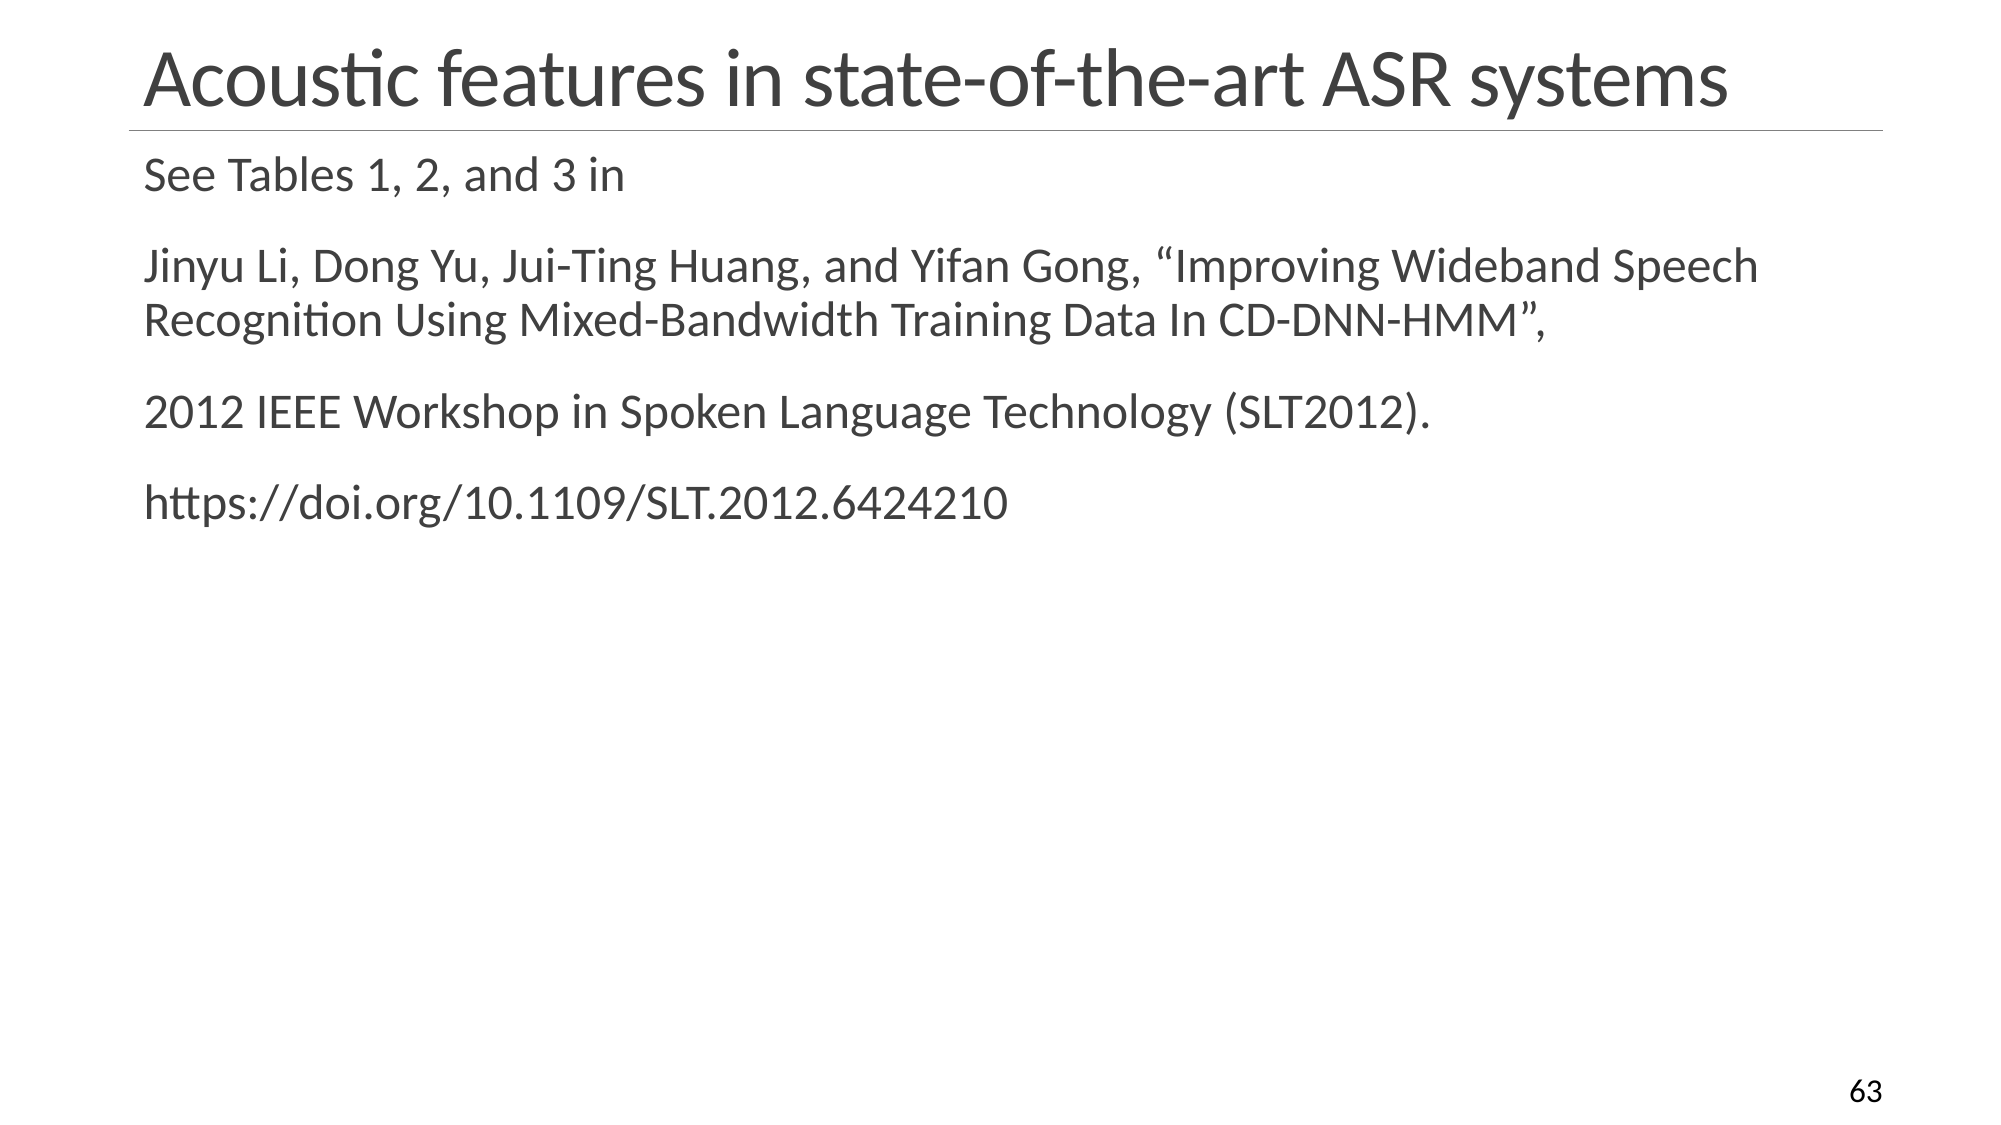

# Acoustic features in state-of-the-art ASR systems
See Tables 1, 2, and 3 in
Jinyu Li, Dong Yu, Jui-Ting Huang, and Yifan Gong, “Improving Wideband Speech Recognition Using Mixed-Bandwidth Training Data In CD-DNN-HMM”,
2012 IEEE Workshop in Spoken Language Technology (SLT2012).
https://doi.org/10.1109/SLT.2012.6424210
Speech Recognition
63